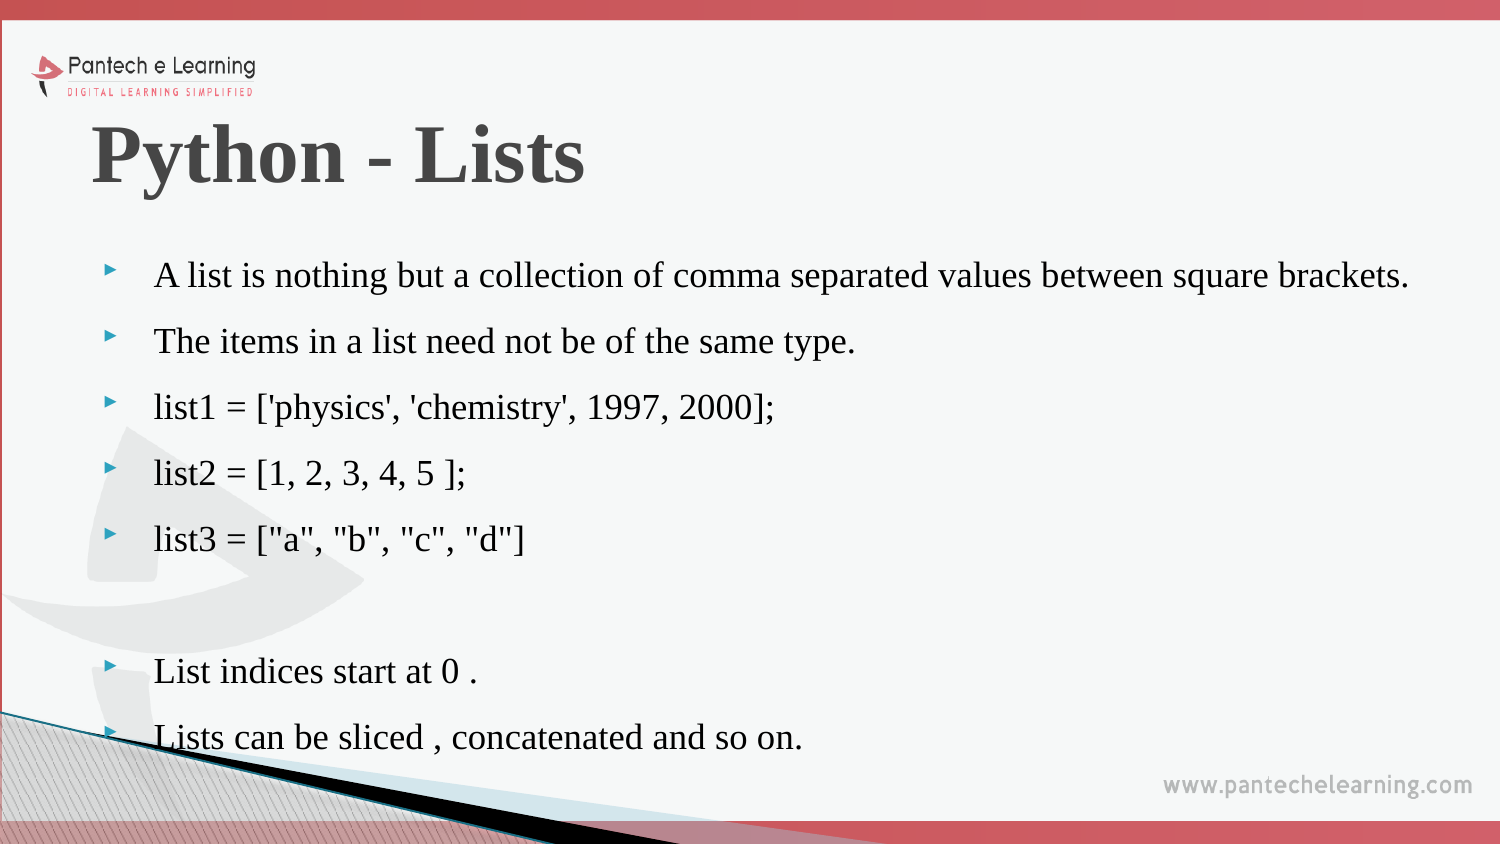

# Python - Lists
A list is nothing but a collection of comma separated values between square brackets.
The items in a list need not be of the same type.
list1 = ['physics', 'chemistry', 1997, 2000];
list2 = [1, 2, 3, 4, 5 ];
list3 = ["a", "b", "c", "d"]

List indices start at 0 .
Lists can be sliced , concatenated and so on.